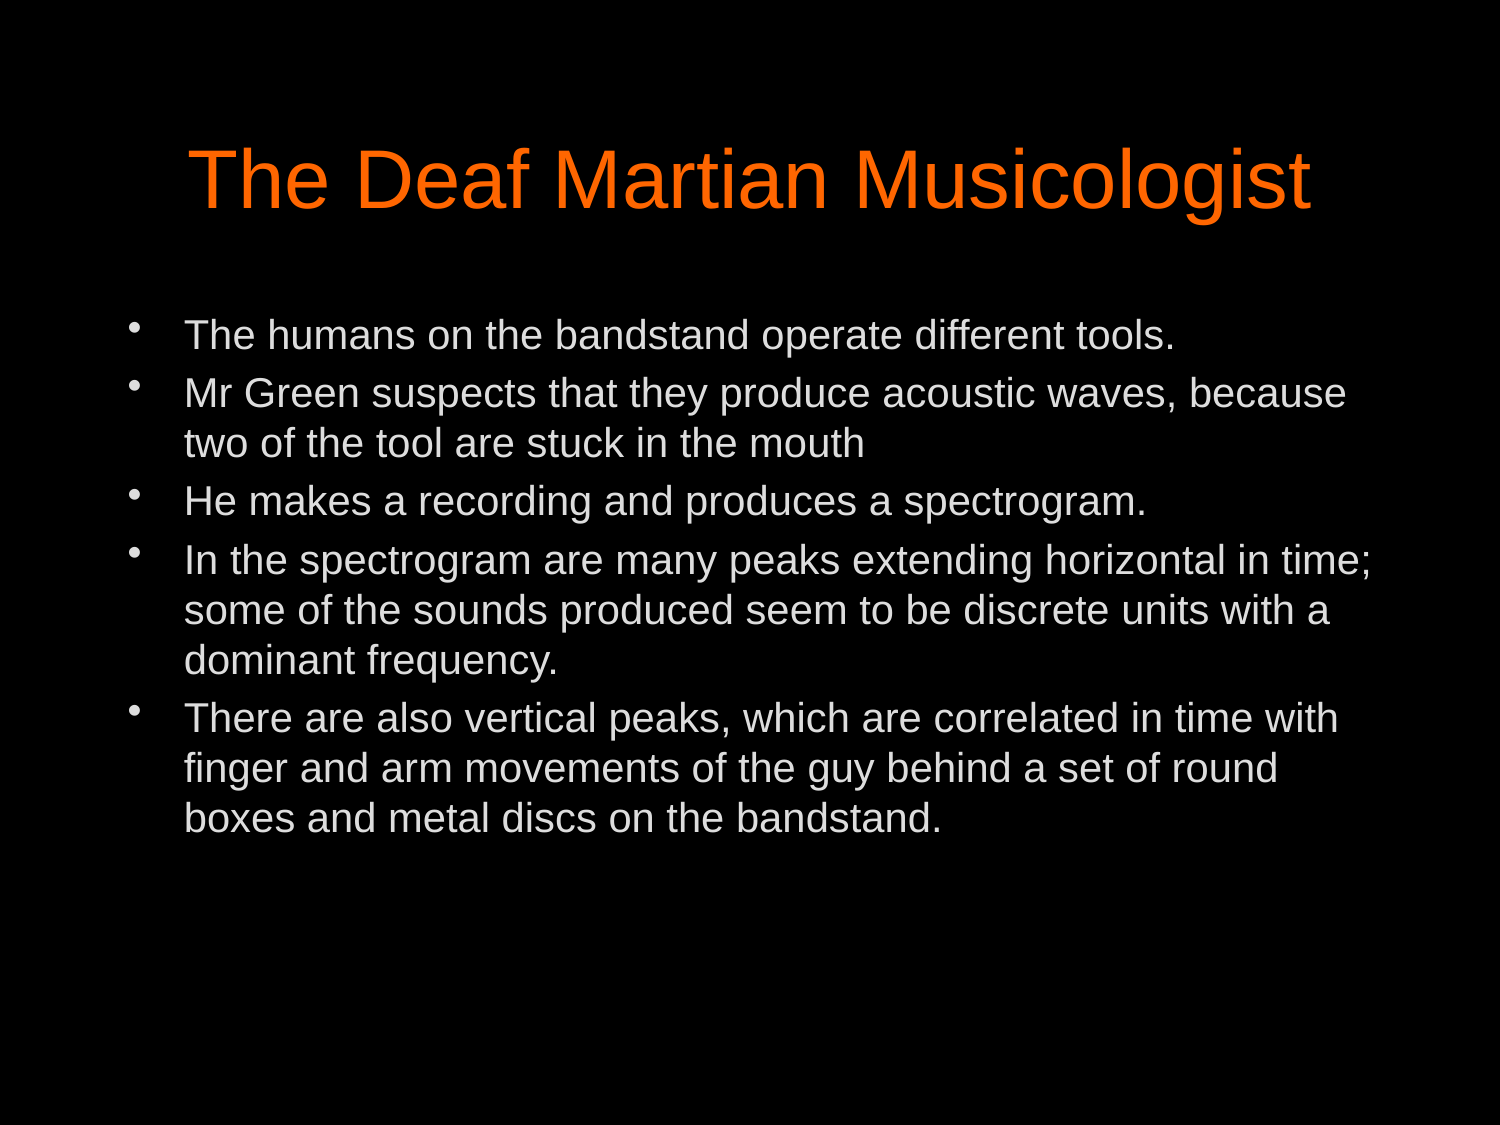

# The Deaf Martian Musicologist
The humans on the bandstand operate different tools.
Mr Green suspects that they produce acoustic waves, because two of the tool are stuck in the mouth
He makes a recording and produces a spectrogram.
In the spectrogram are many peaks extending horizontal in time; some of the sounds produced seem to be discrete units with a dominant frequency.
There are also vertical peaks, which are correlated in time with finger and arm movements of the guy behind a set of round boxes and metal discs on the bandstand.